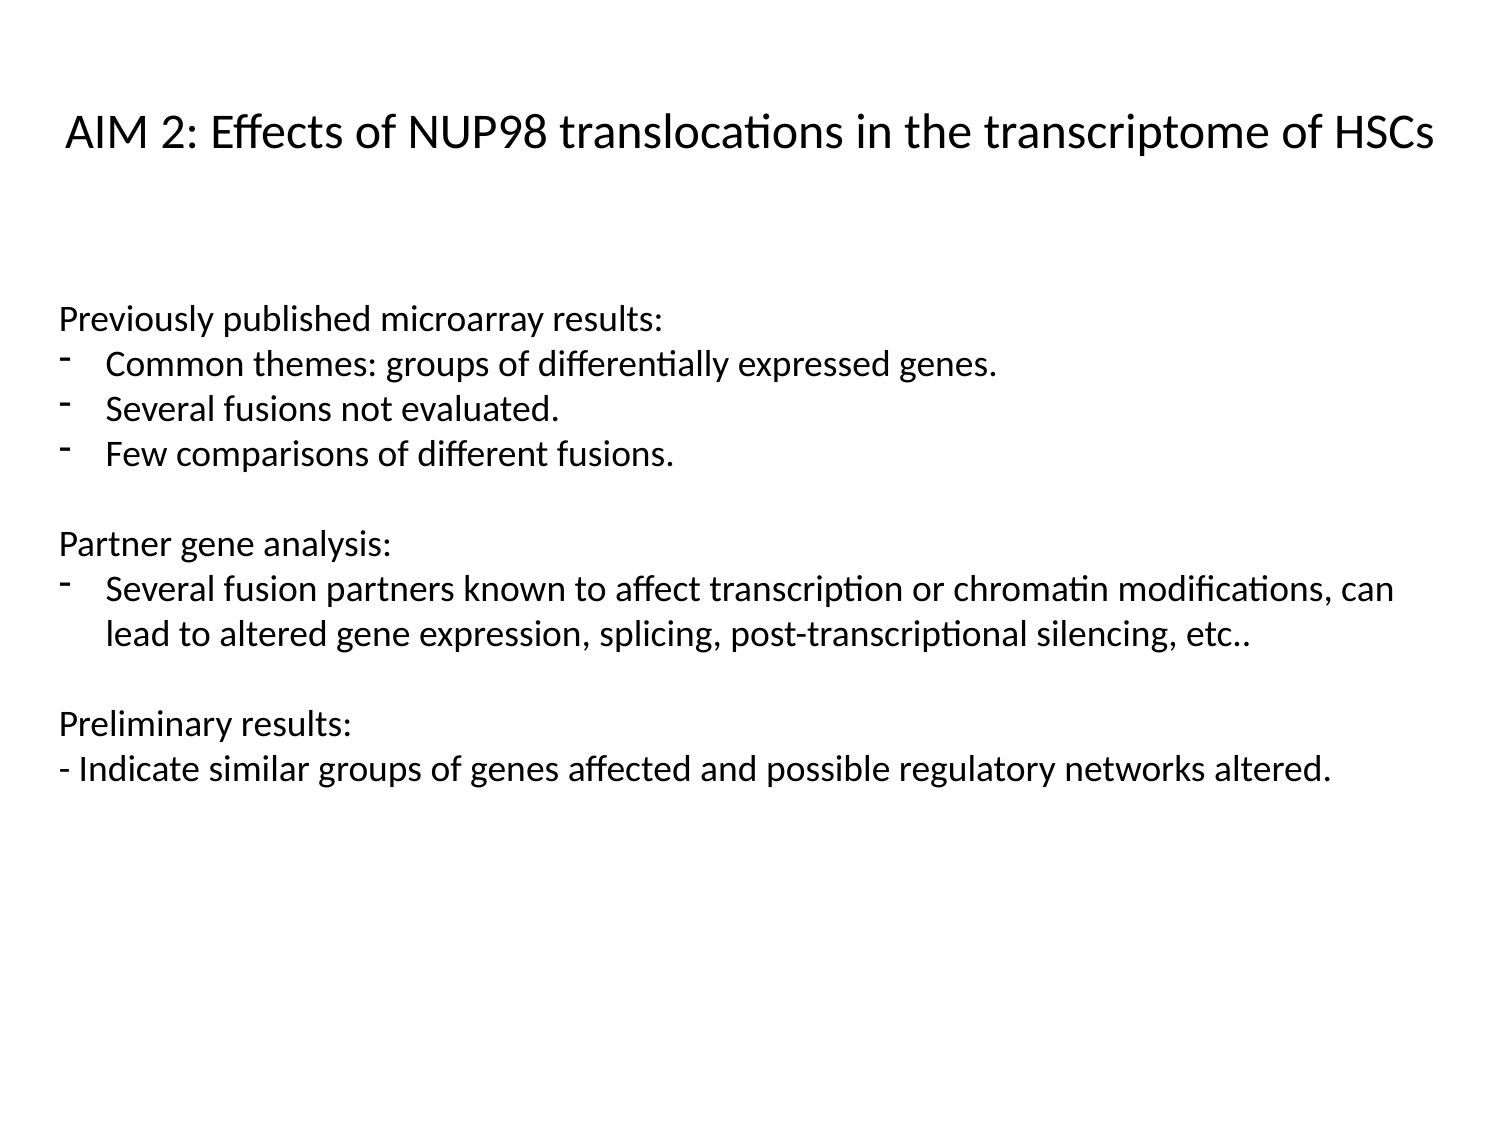

# AIM 2: Effects of NUP98 translocations in the transcriptome of HSCs
Previously published microarray results:
Common themes: groups of differentially expressed genes.
Several fusions not evaluated.
Few comparisons of different fusions.

Partner gene analysis:
Several fusion partners known to affect transcription or chromatin modifications, can lead to altered gene expression, splicing, post-transcriptional silencing, etc..

Preliminary results:
- Indicate similar groups of genes affected and possible regulatory networks altered.